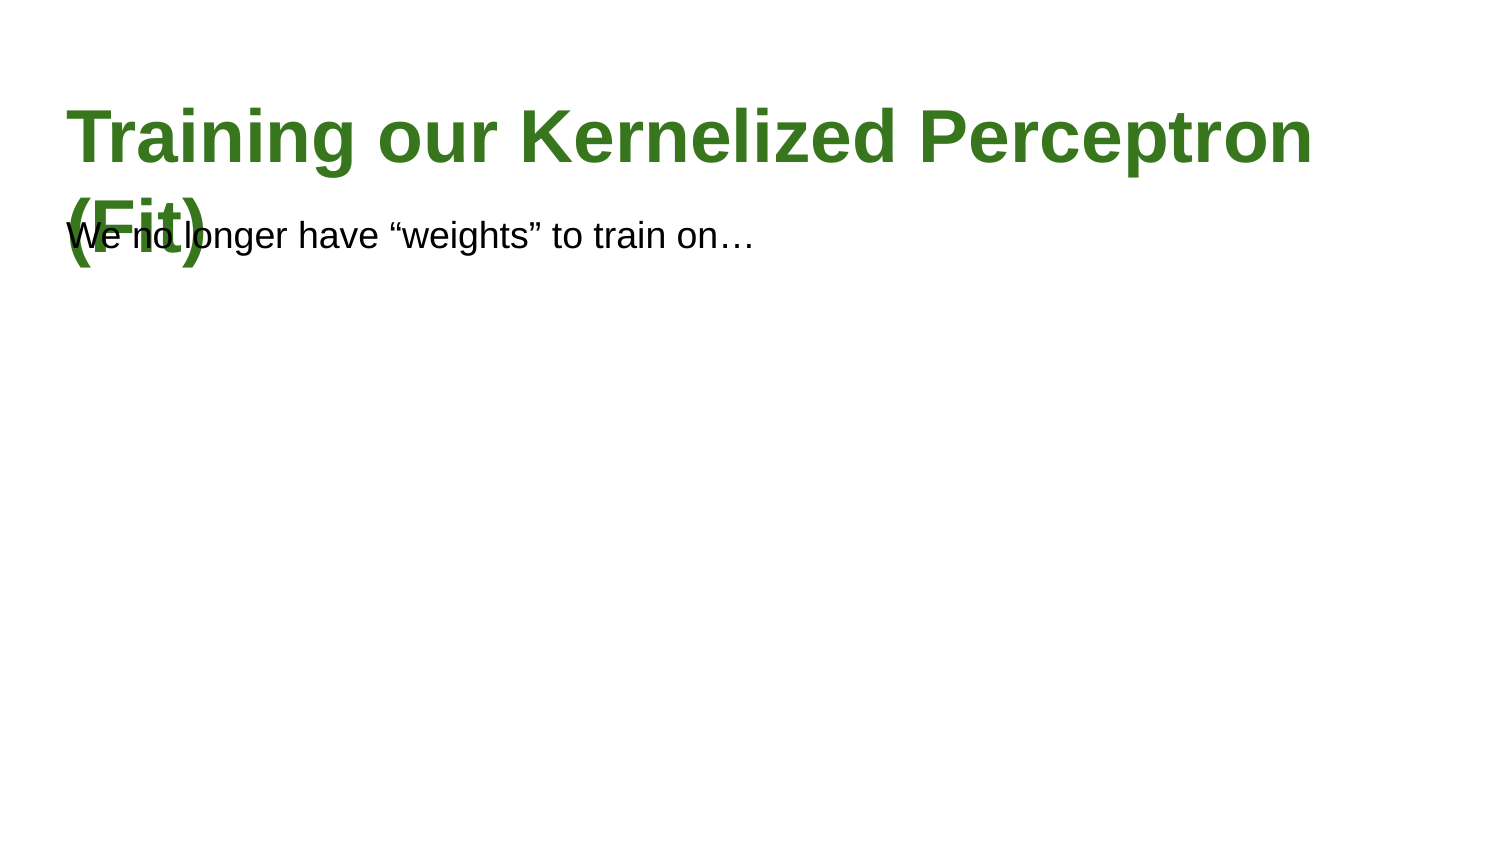

# Training our Kernelized Perceptron (Fit)
We no longer have “weights” to train on…